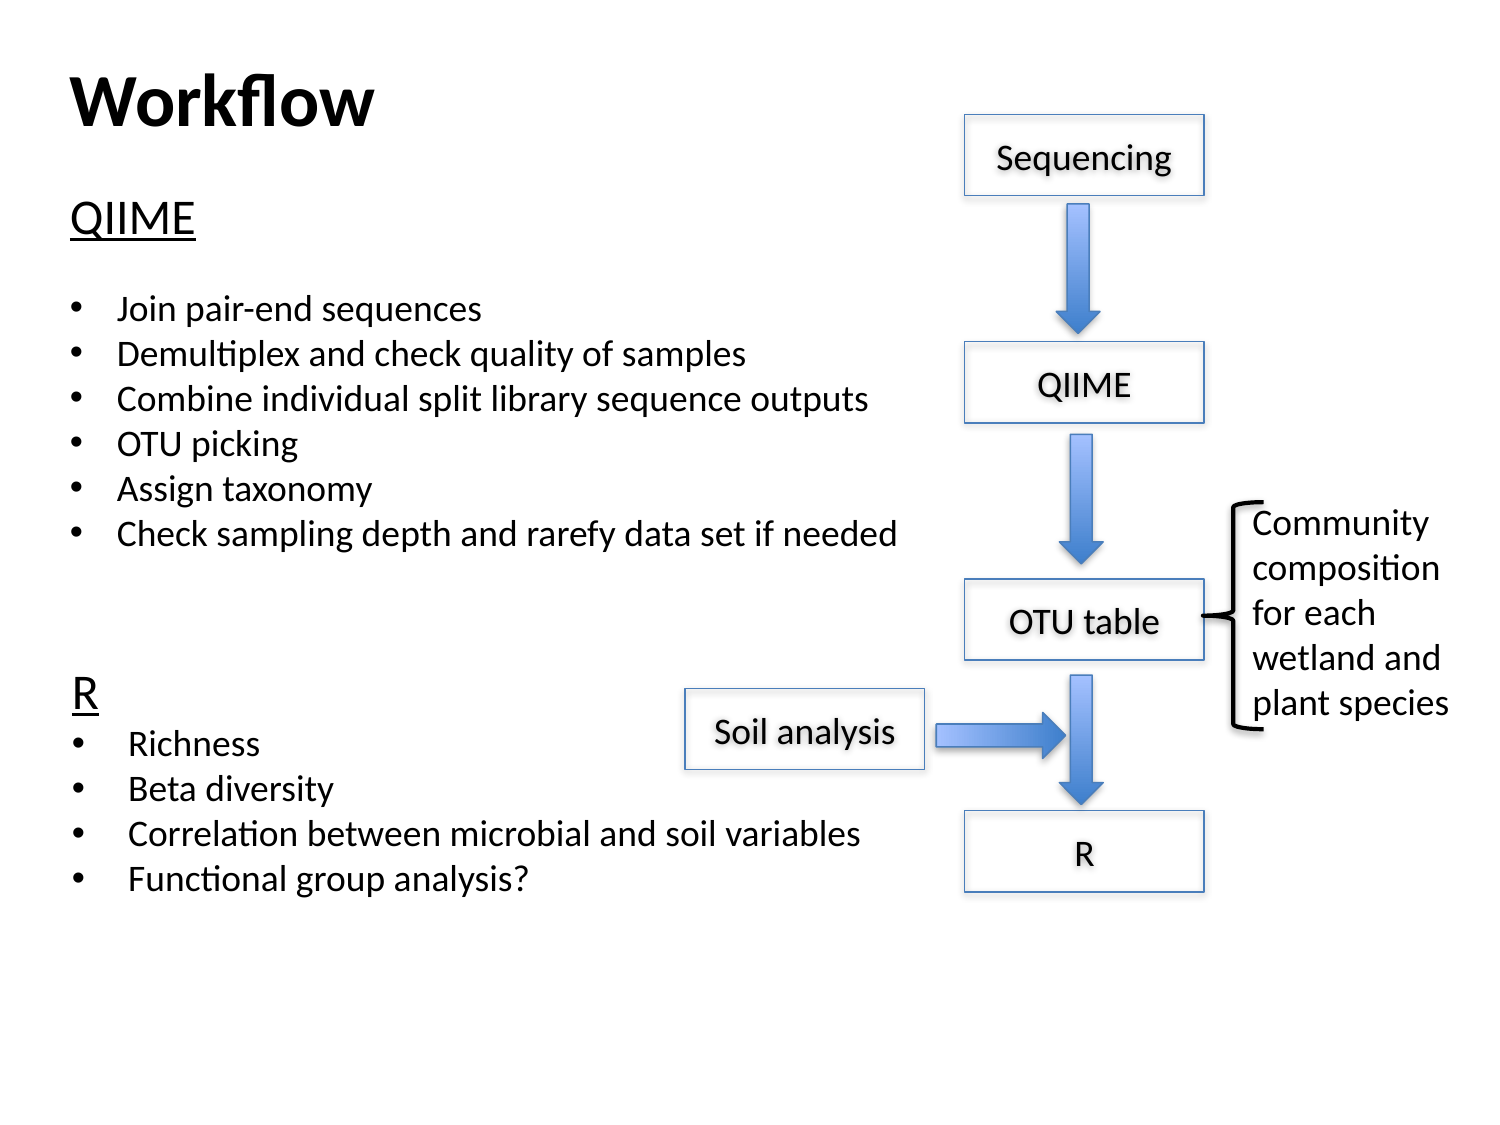

Workflow
Sequencing
QIIME

Join pair-end sequences
Demultiplex and check quality of samples
Combine individual split library sequence outputs
OTU picking
Assign taxonomy
Check sampling depth and rarefy data set if needed

QIIME

Community composition for each wetland and plant species

OTU table
R
Richness
Beta diversity
Correlation between microbial and soil variables
Functional group analysis?

Soil analysis
R